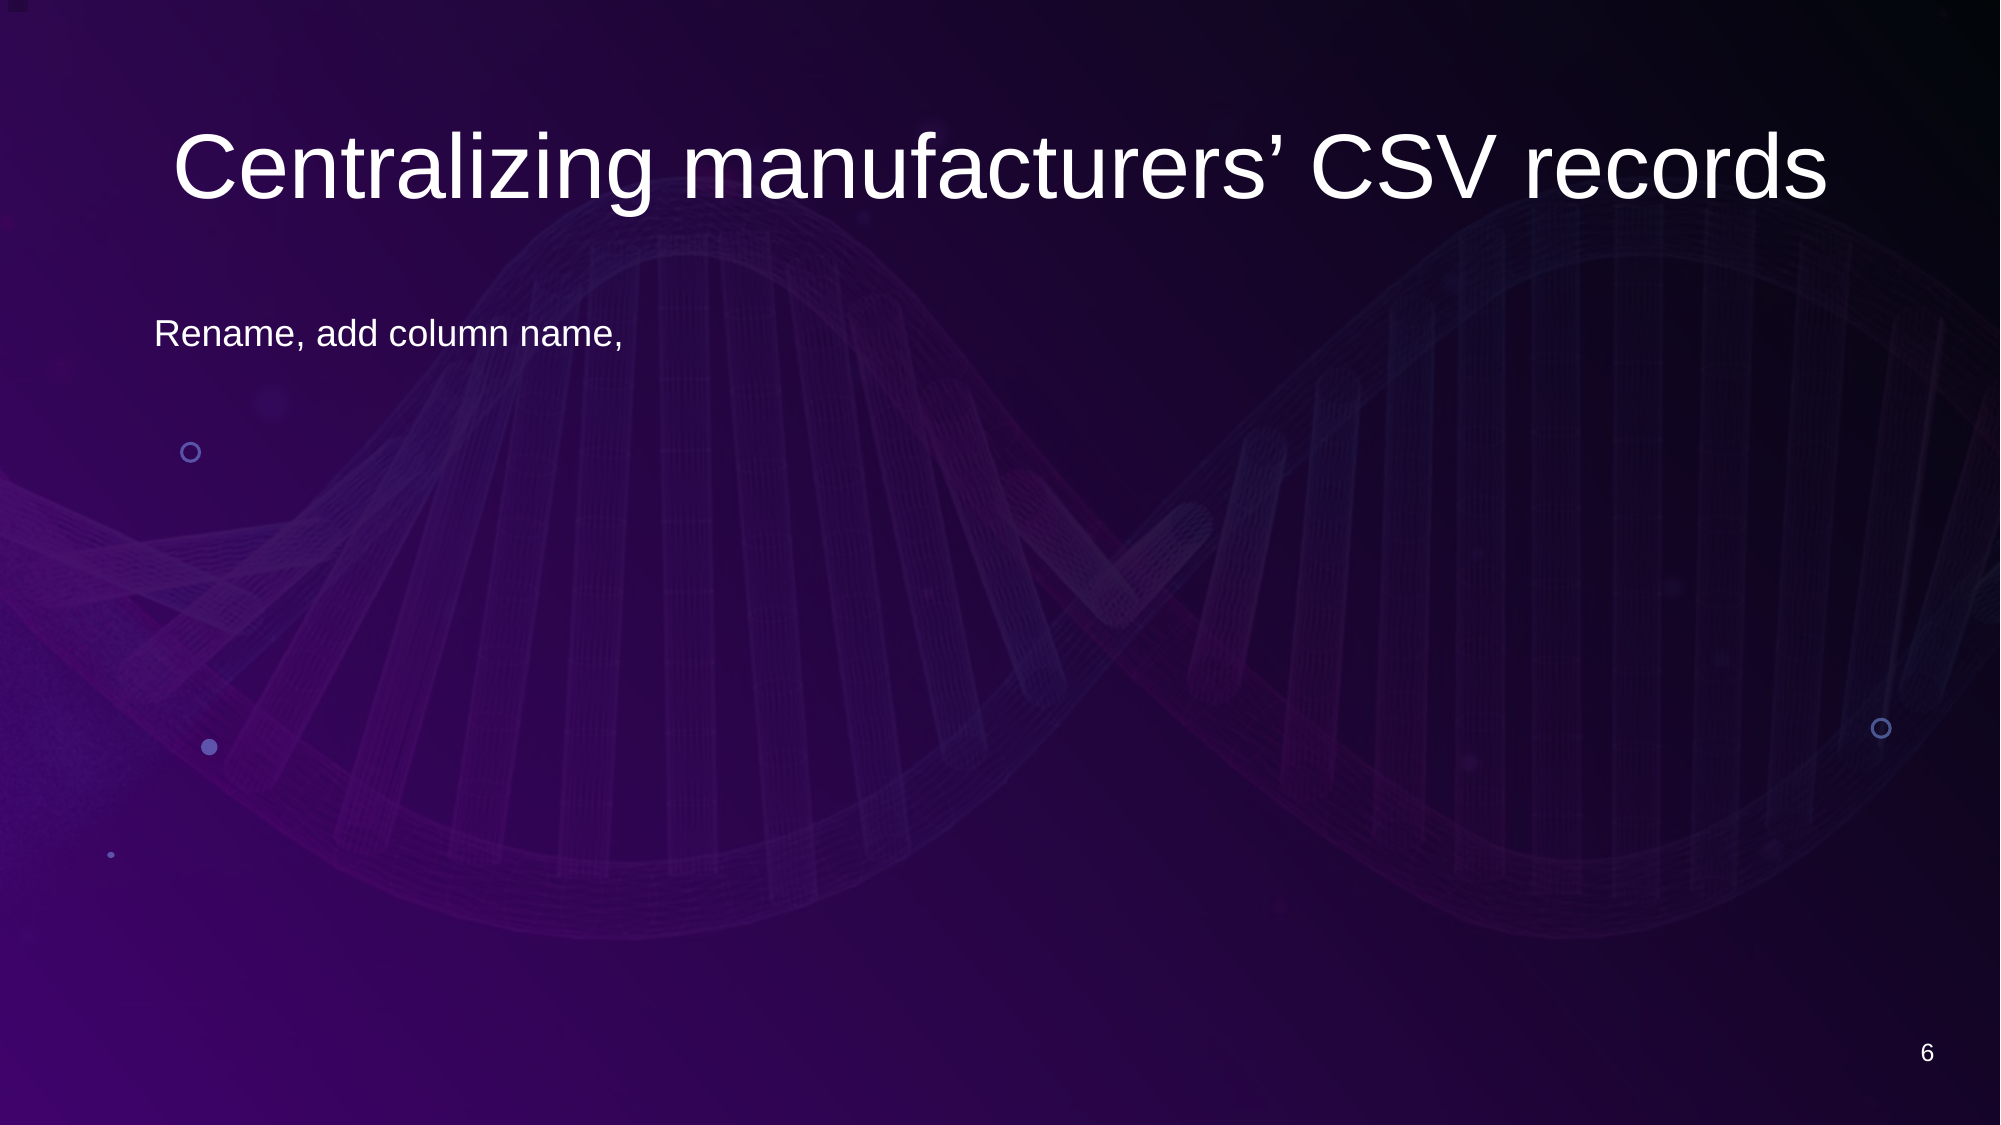

# Centralizing manufacturers’ CSV records
Rename, add column name,

6